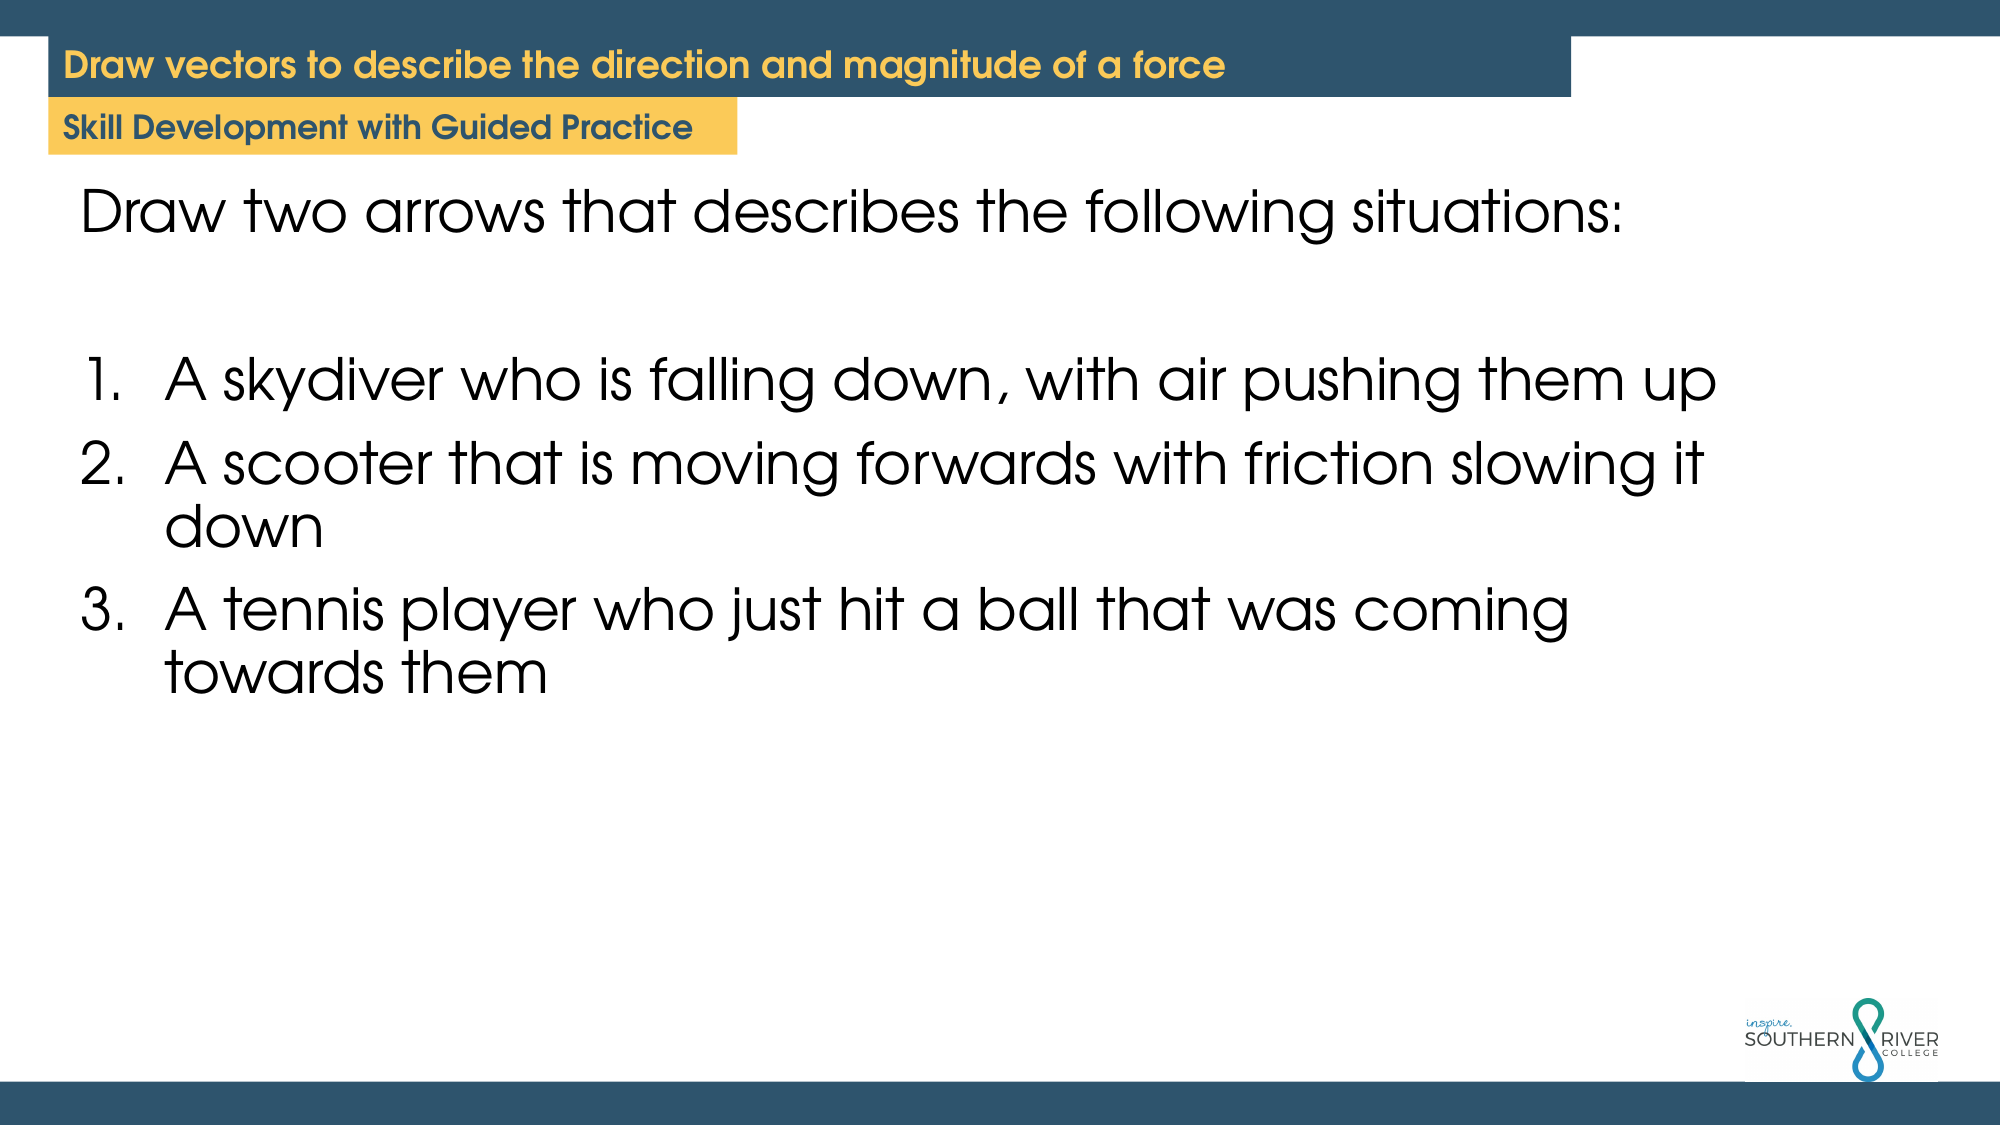

Draw vectors to describe the direction and magnitude of a force
Draw two arrows that describes the following situations:

A skydiver who is falling down, with air pushing them up
A scooter that is moving forwards with friction slowing it down
A tennis player who just hit a ball that was coming towards them